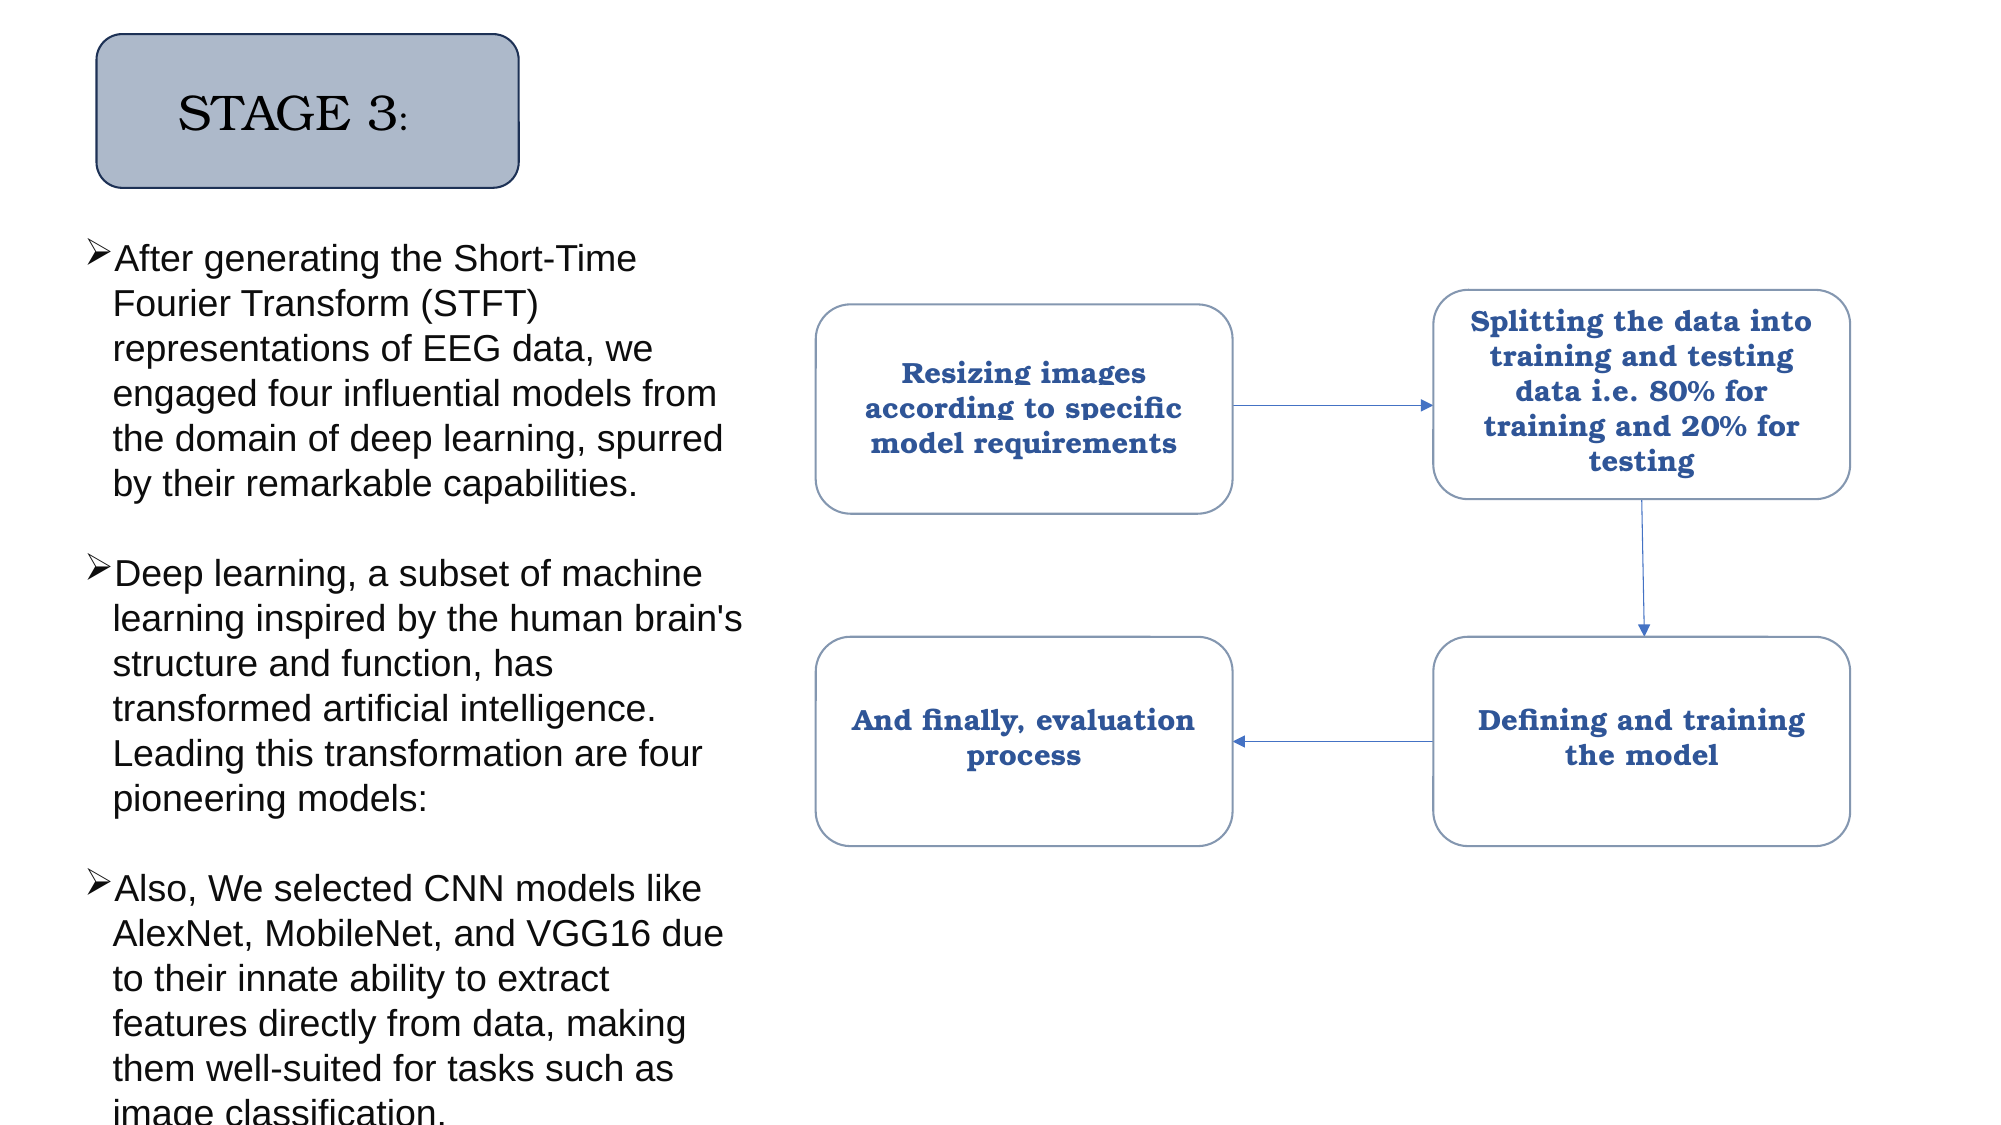

STAGE 3:
After generating the Short-Time Fourier Transform (STFT) representations of EEG data, we engaged four influential models from the domain of deep learning, spurred by their remarkable capabilities.

Deep learning, a subset of machine learning inspired by the human brain's structure and function, has transformed artificial intelligence. Leading this transformation are four pioneering models:

Also, We selected CNN models like AlexNet, MobileNet, and VGG16 due to their innate ability to extract features directly from data, making them well-suited for tasks such as image classification.

Splitting the data into training and testing data i.e. 80% for training and 20% for testing

Resizing images according to specific model requirements

And finally, evaluation process

Defining and training the model